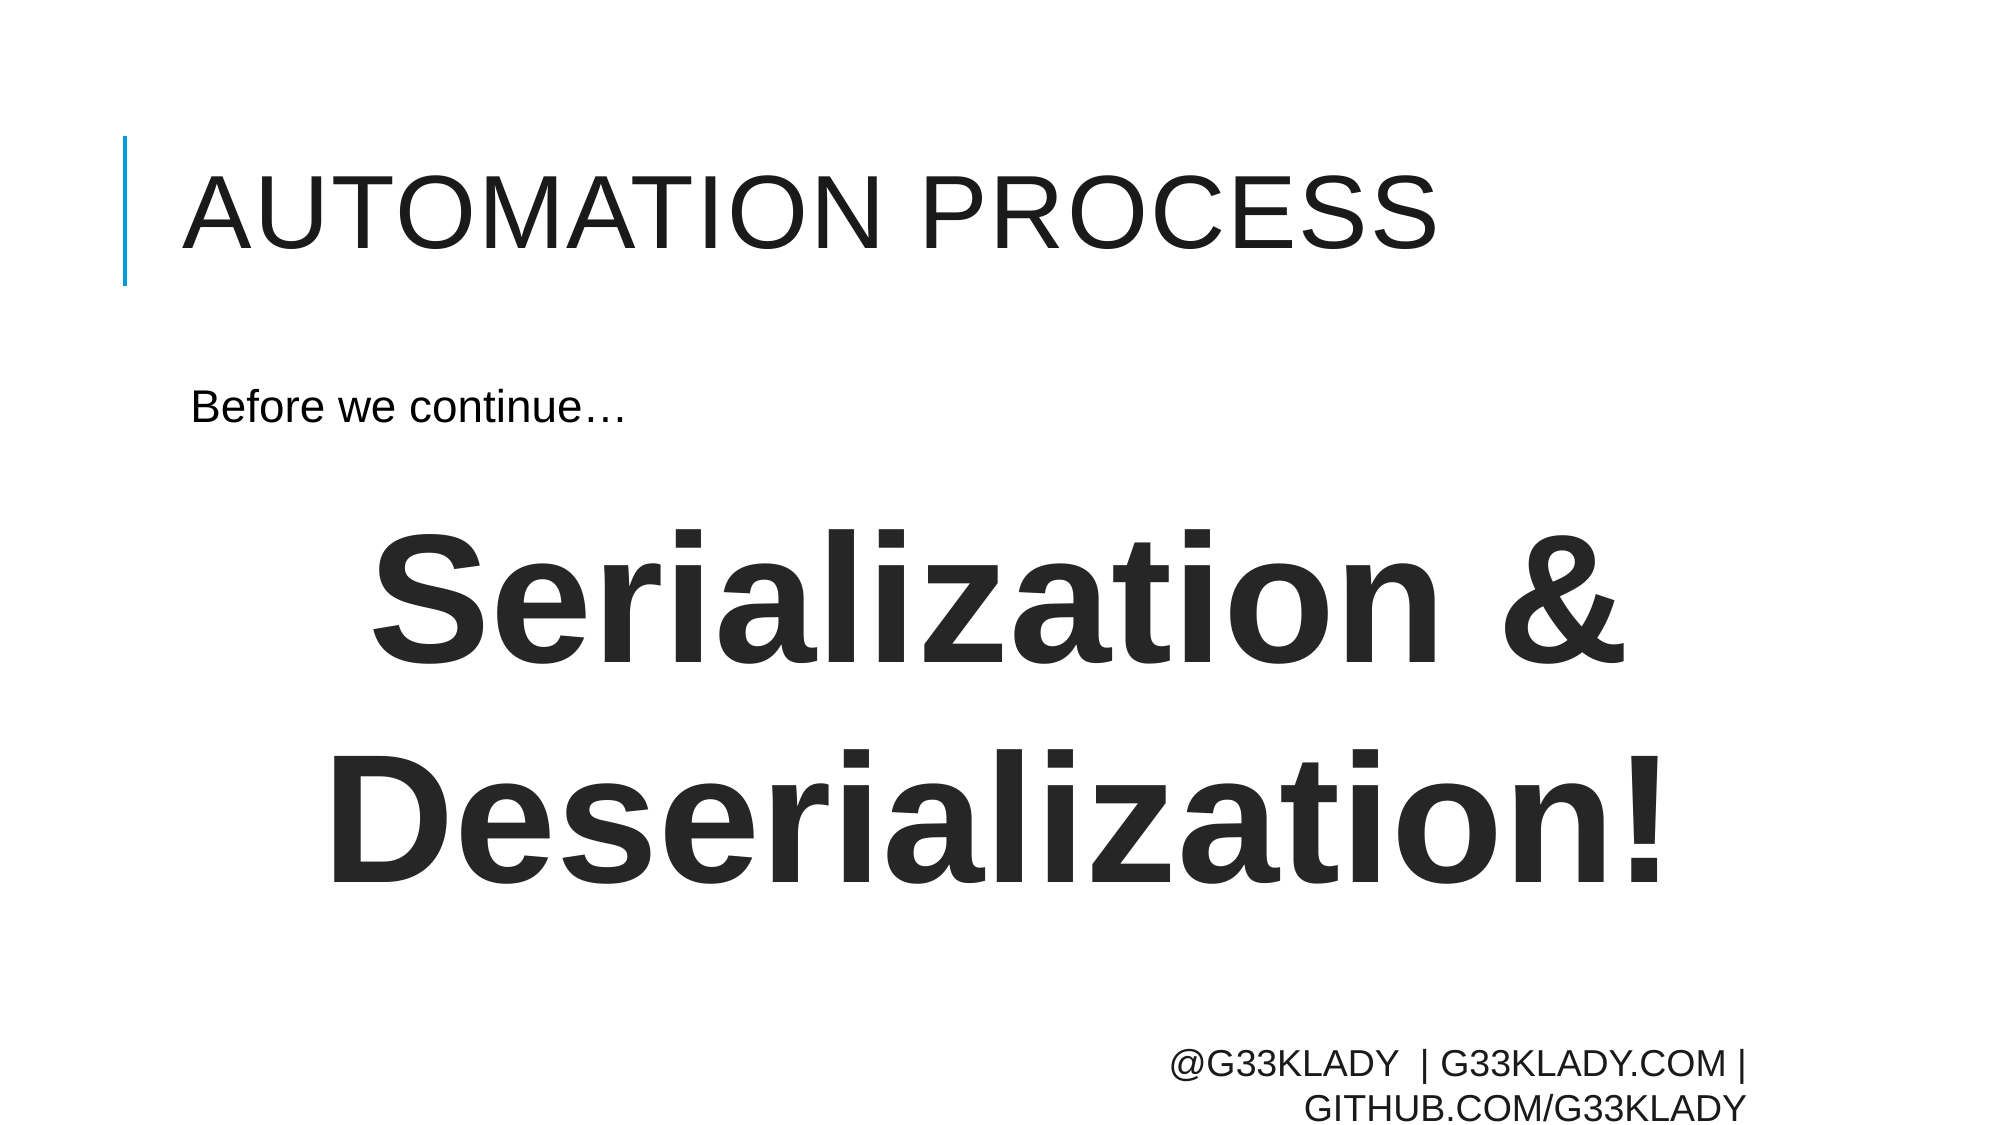

# Automation process
Before we continue…

Serialization & Deserialization!
@g33klady  | g33klady.com | github.com/g33klady